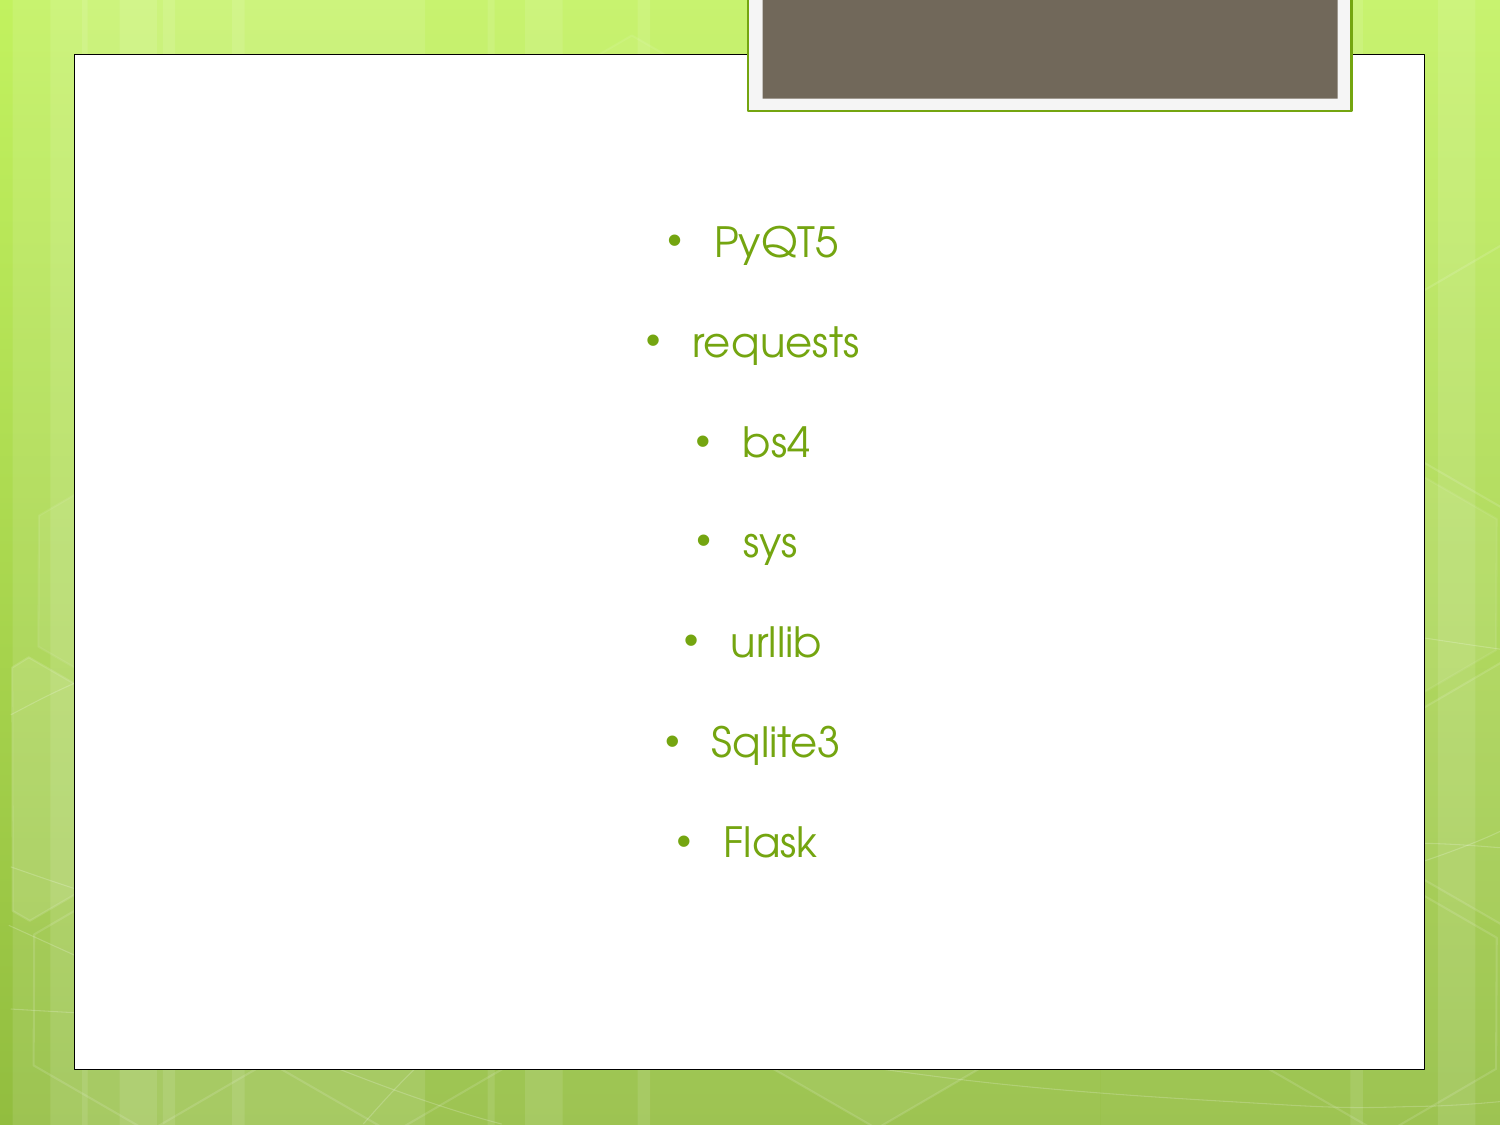

PyQT5

requests

bs4

sys

urllib

Sqlite3

Flask